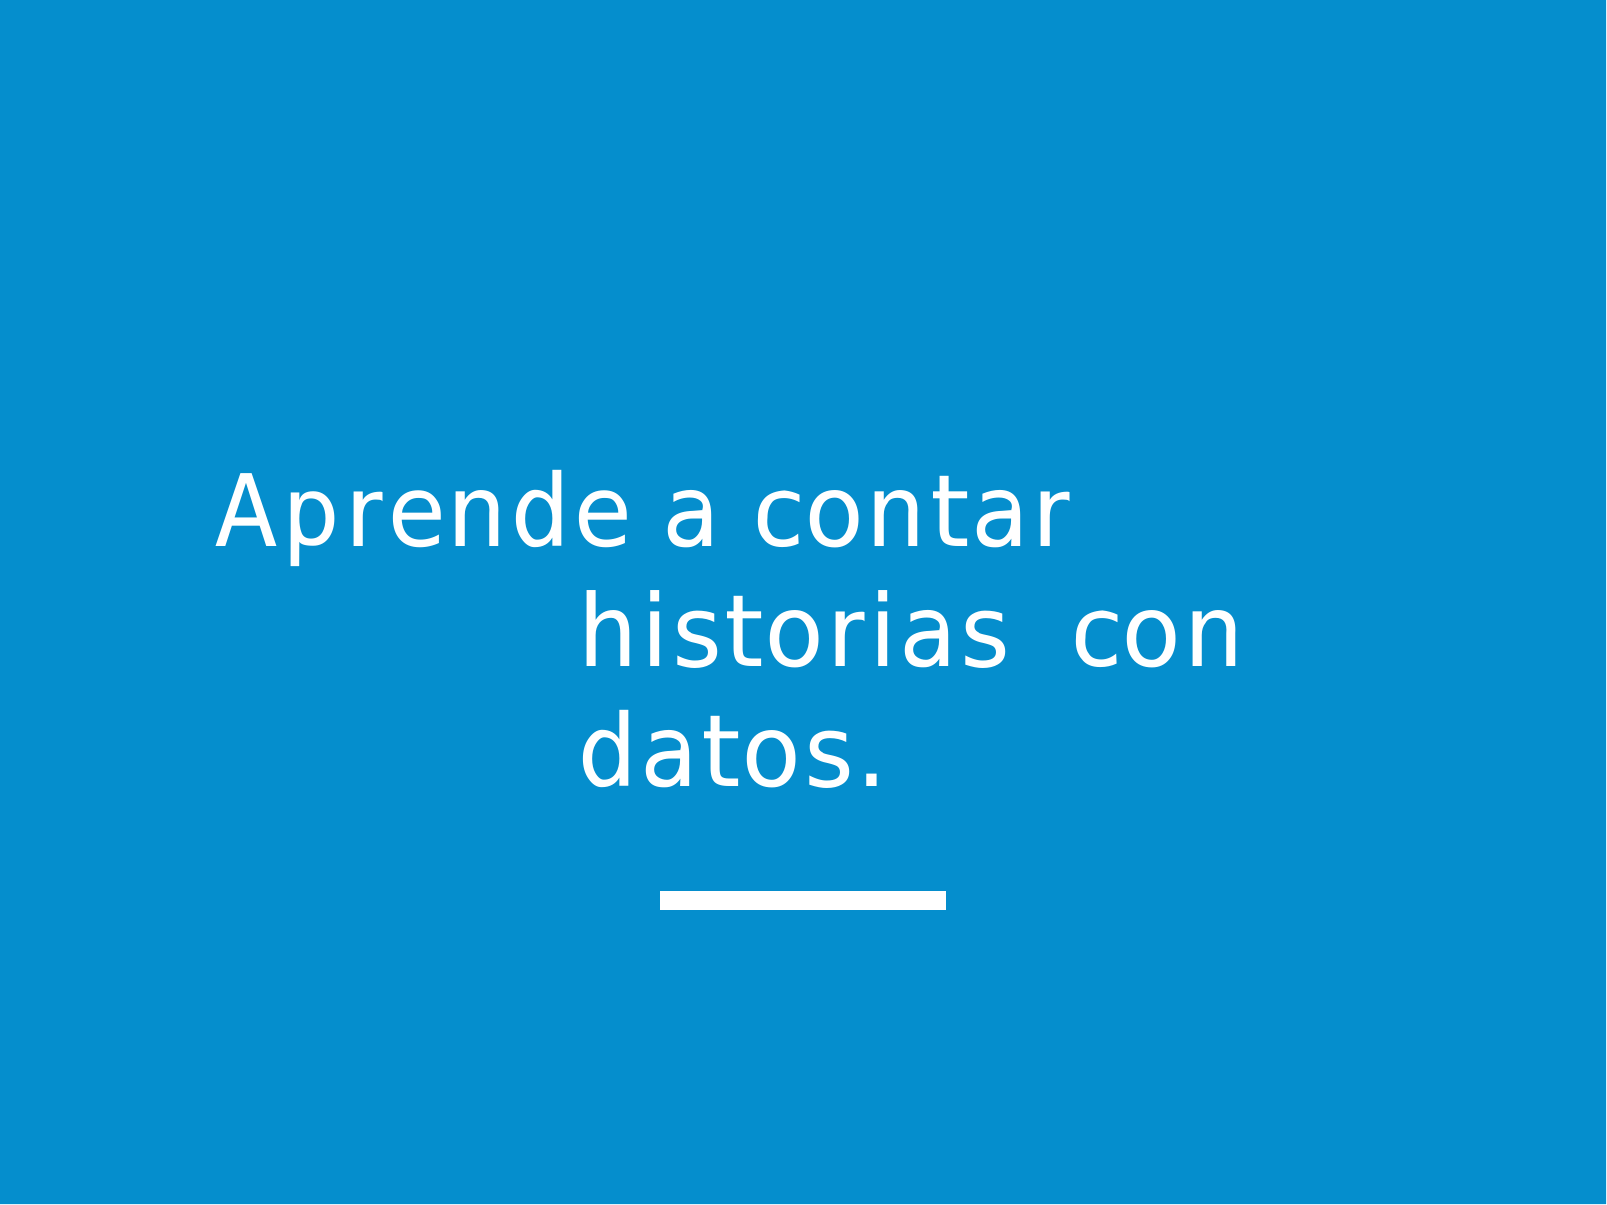

# Aprende a contar historias  con datos.